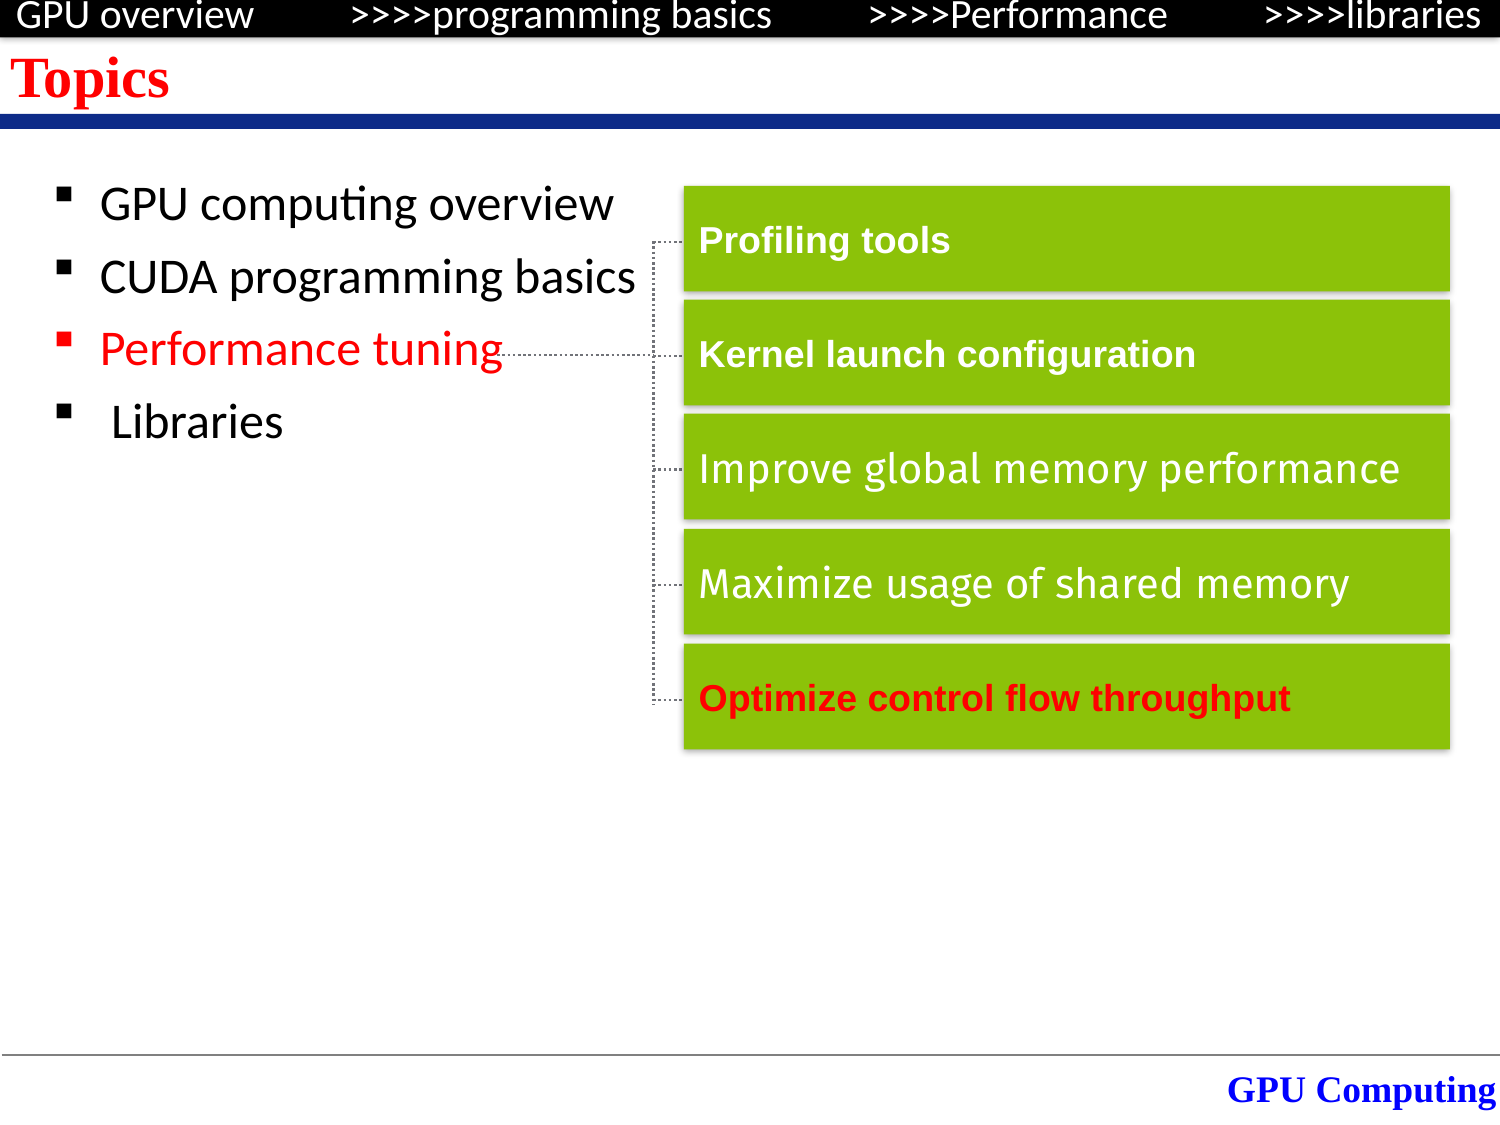

Topics
GPU computing overview
CUDA programming basics
Performance tuning
 Libraries
Profiling tools
Kernel launch configuration
Improve global memory performance
Maximize usage of shared memory
Optimize control flow throughput